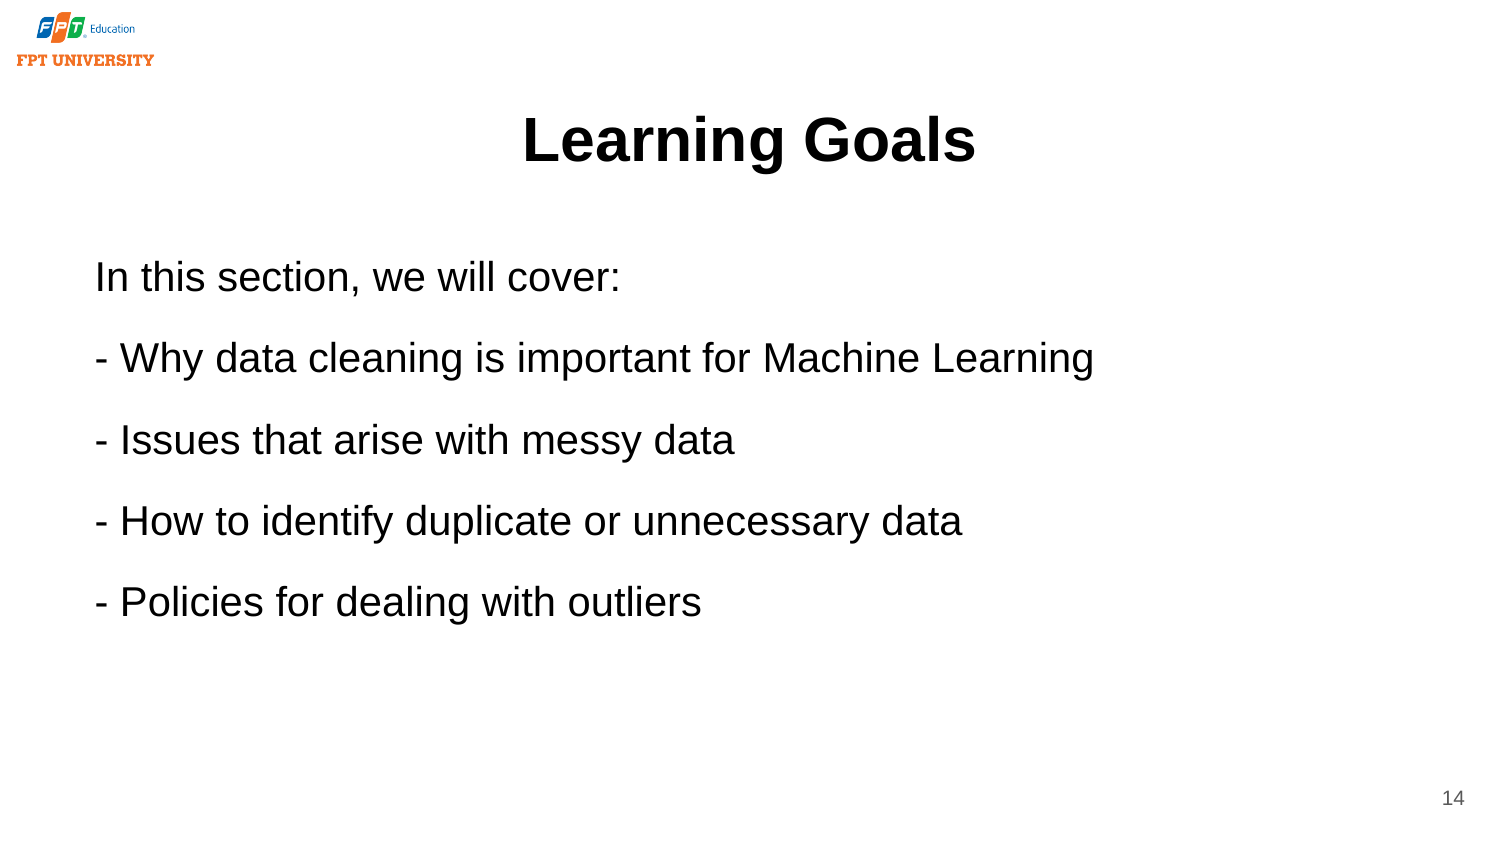

# Learning Goals
In this section, we will cover:

- Why data cleaning is important for Machine Learning

- Issues that arise with messy data

- How to identify duplicate or unnecessary data

- Policies for dealing with outliers
14